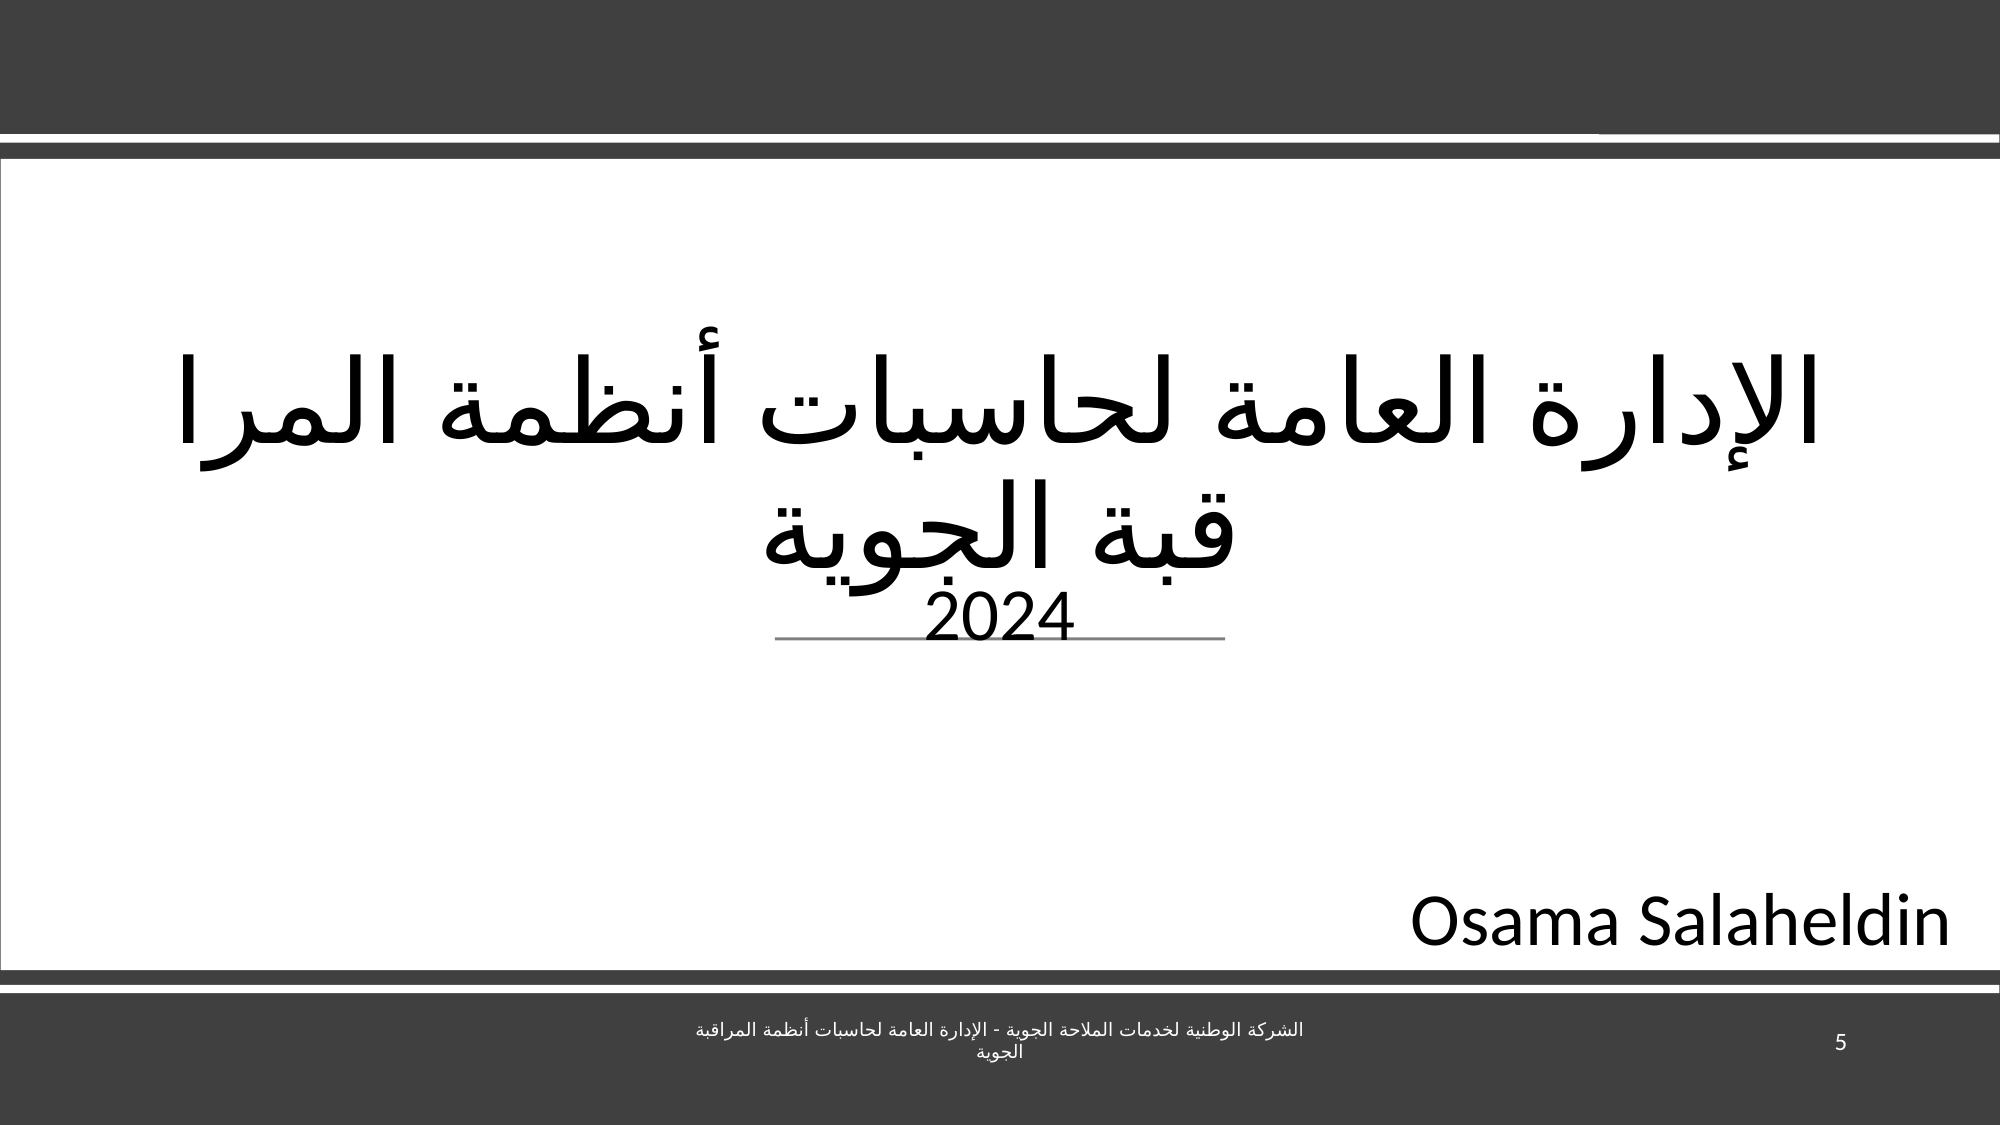

# الإدارة العامة لحاسبات أنظمة المراقبة الجوية

2024
Osama Salaheldin
الشركة الوطنية لخدمات الملاحة الجوية - الإدارة العامة لحاسبات أنظمة المراقبة الجوية
5